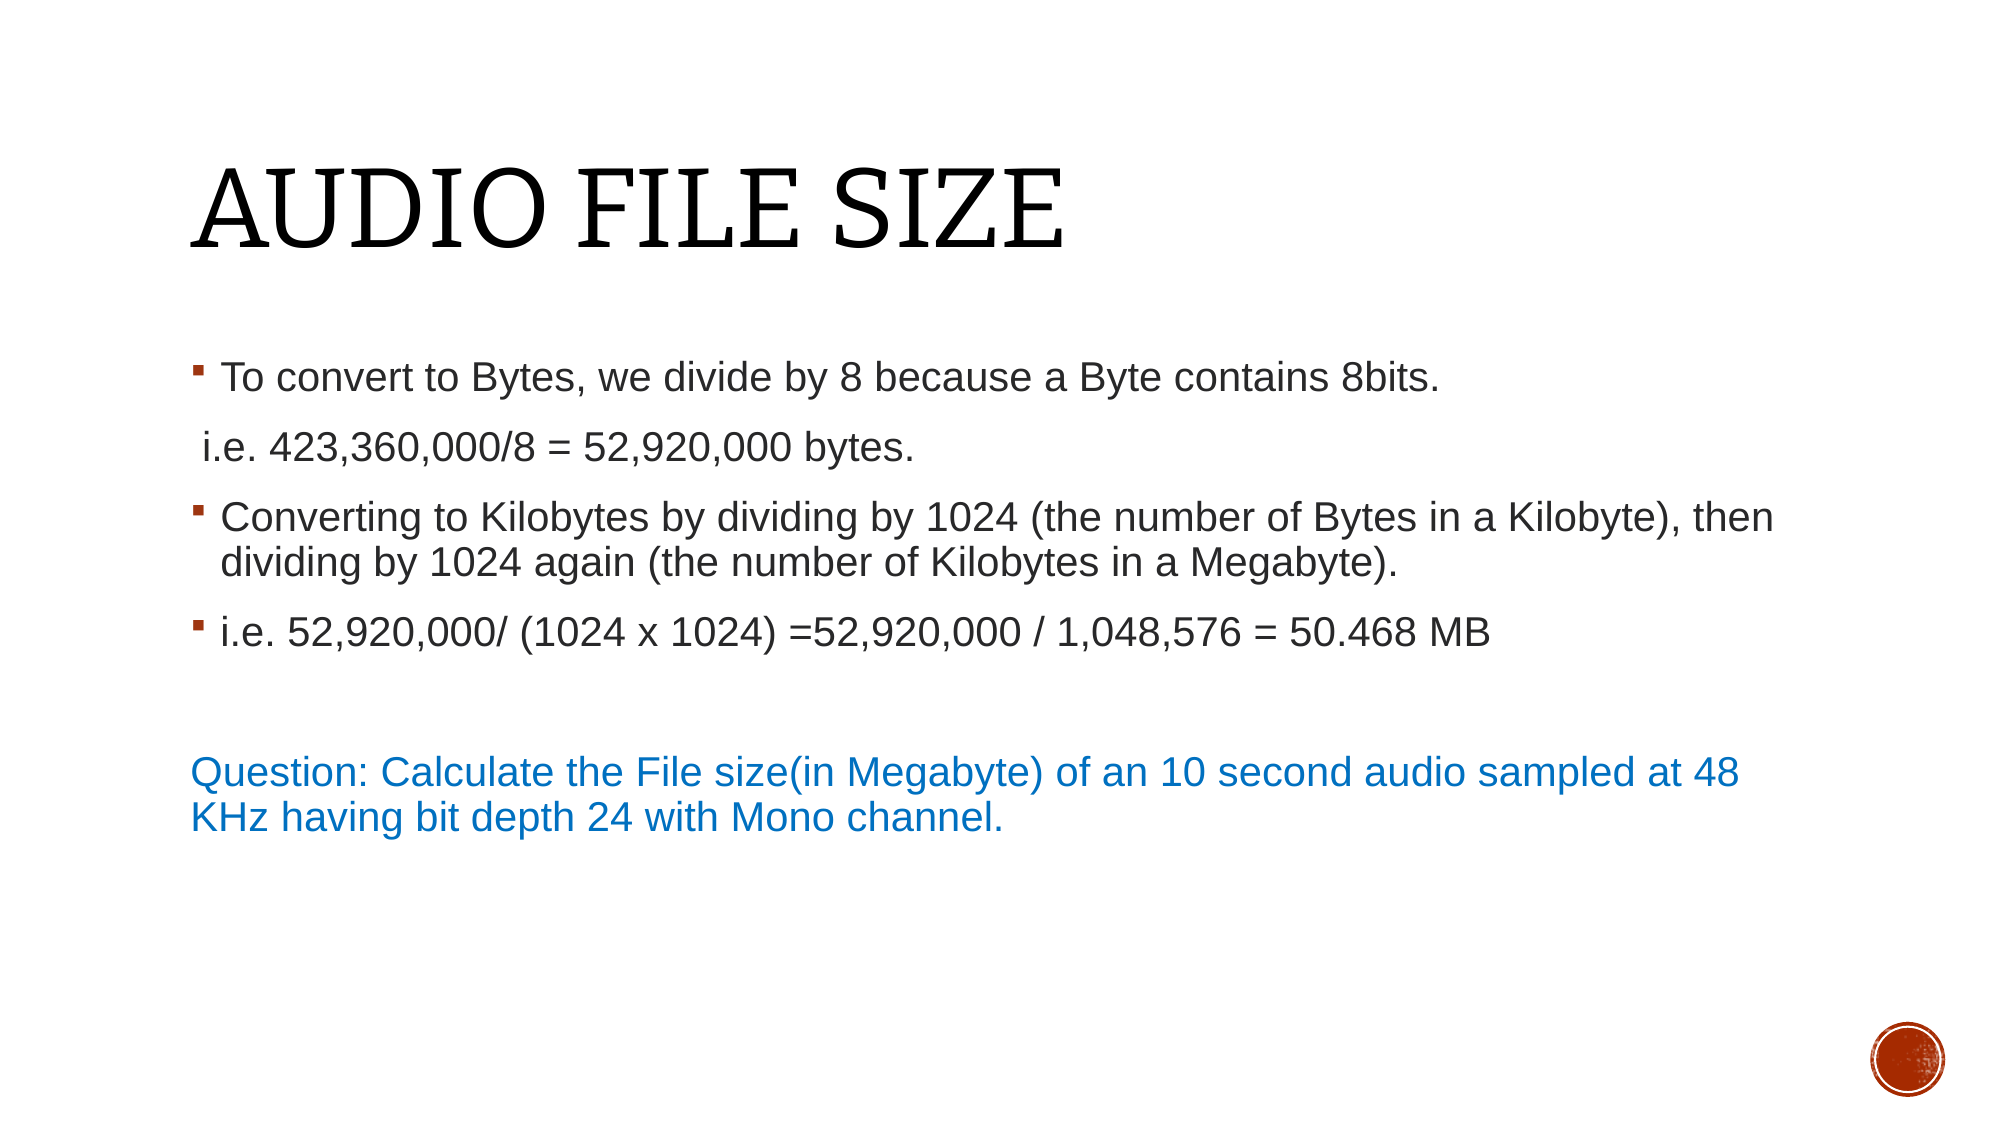

# Audio File Size
To convert to Bytes, we divide by 8 because a Byte contains 8bits.
 i.e. 423,360,000/8 = 52,920,000 bytes.
Converting to Kilobytes by dividing by 1024 (the number of Bytes in a Kilobyte), then dividing by 1024 again (the number of Kilobytes in a Megabyte).
i.e. 52,920,000/ (1024 x 1024) =52,920,000 / 1,048,576 = 50.468 MB

Question: Calculate the File size(in Megabyte) of an 10 second audio sampled at 48 KHz having bit depth 24 with Mono channel.